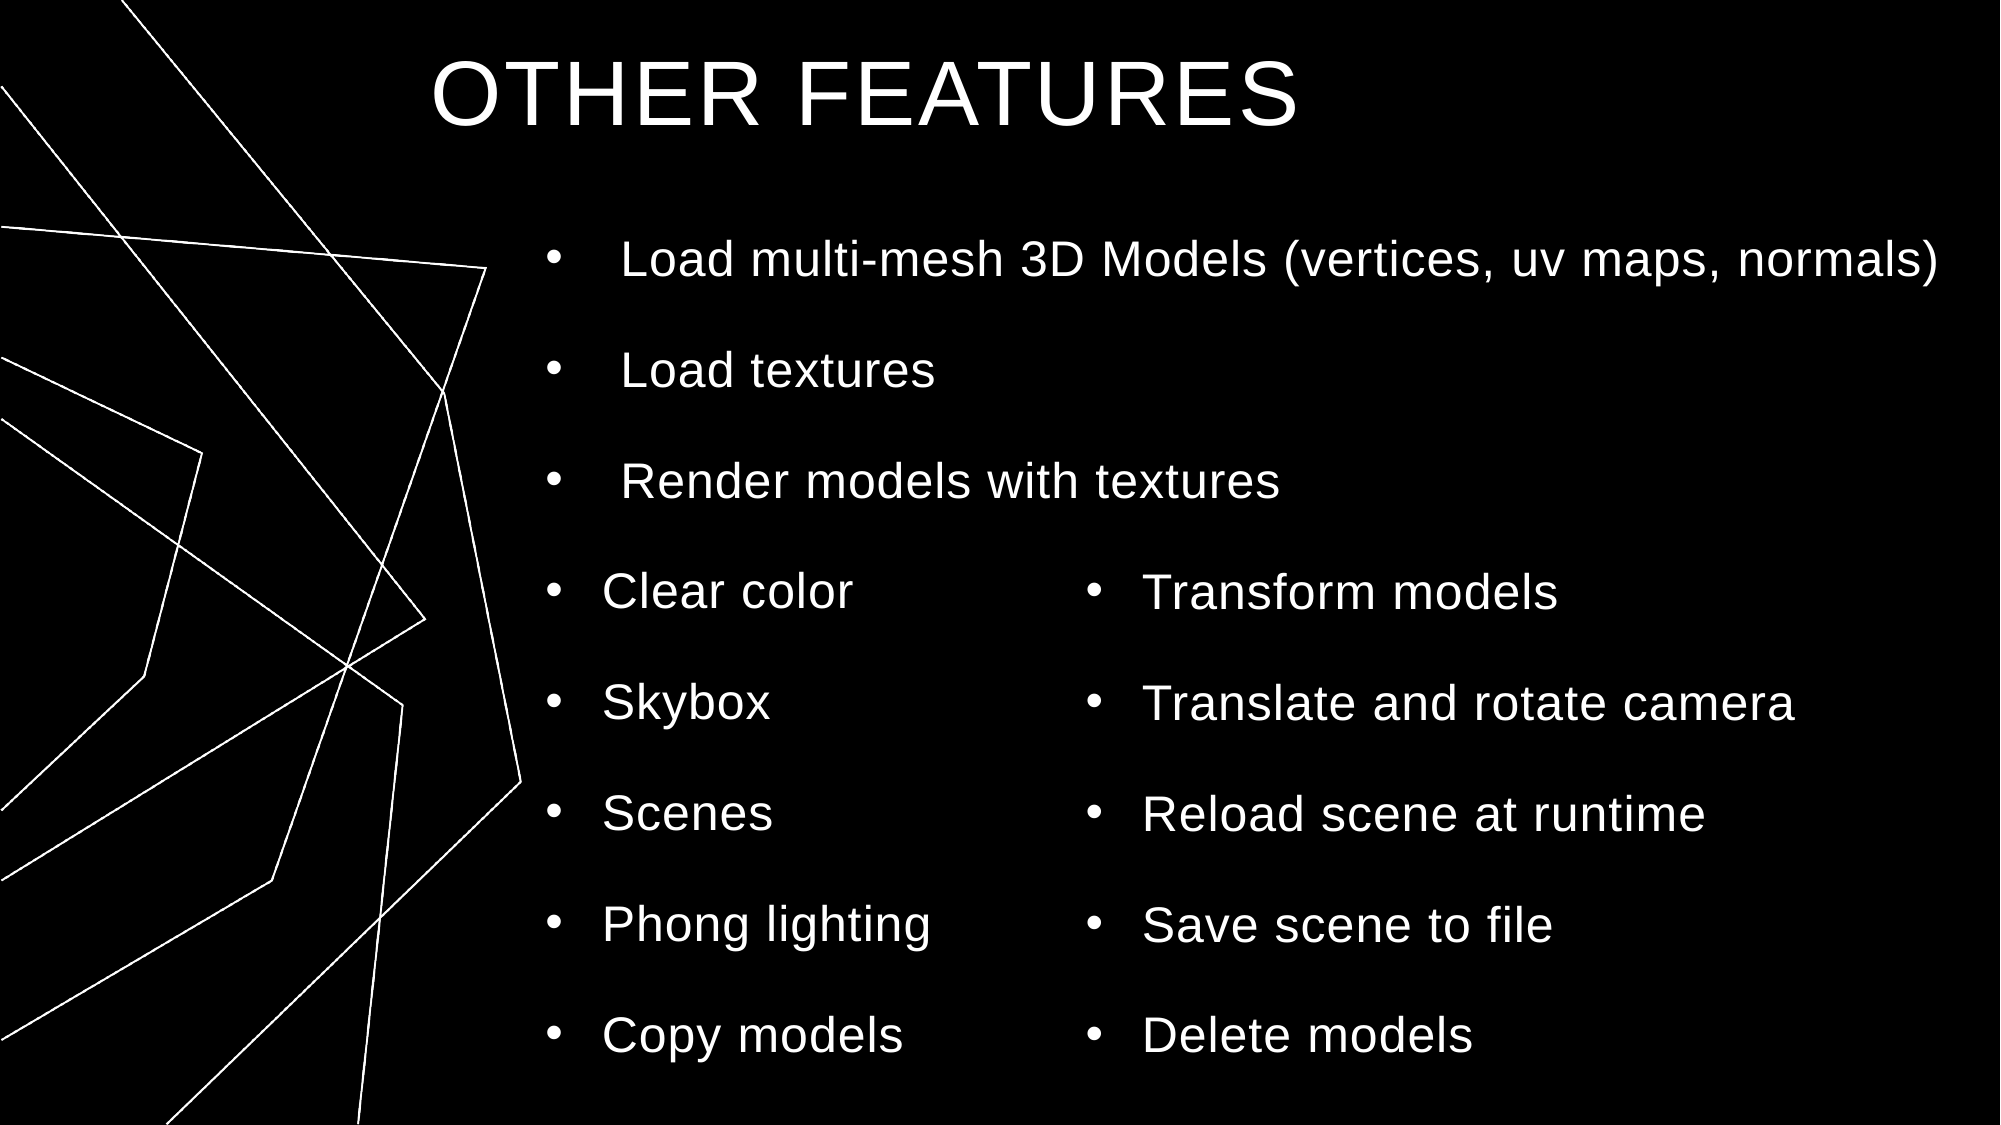

# Other Features
Load multi-mesh 3D Models (vertices, uv maps, normals)
Load textures
Render models with textures
Clear color
Skybox
Scenes
Phong lighting
Copy models
Transform models
Translate and rotate camera
Reload scene at runtime
Save scene to file
Delete models